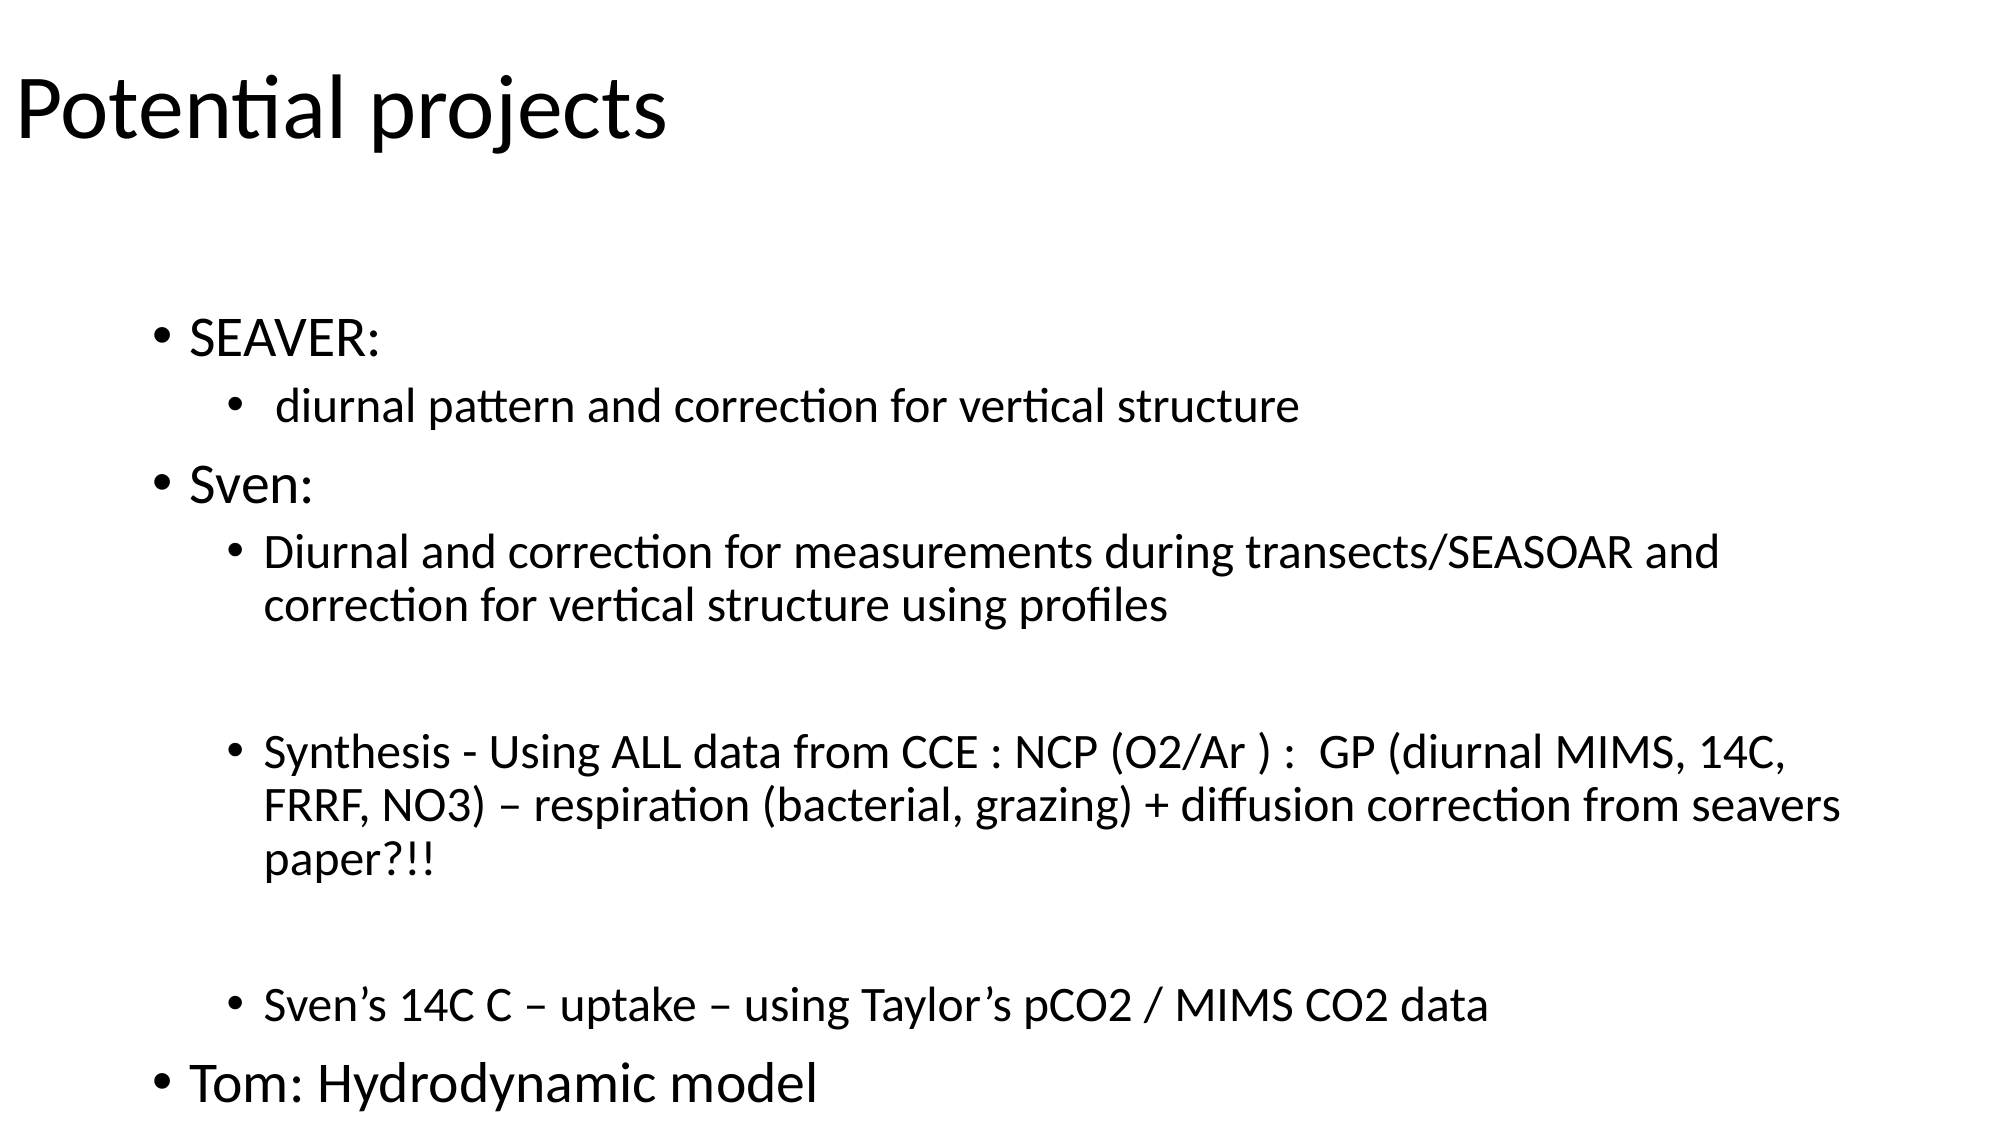

# Potential projects
SEAVER:
 diurnal pattern and correction for vertical structure
Sven:
Diurnal and correction for measurements during transects/SEASOAR and correction for vertical structure using profiles

Synthesis - Using ALL data from CCE : NCP (O2/Ar ) :  GP (diurnal MIMS, 14C, FRRF, NO3) – respiration (bacterial, grazing) + diffusion correction from seavers paper?!!

Sven’s 14C C – uptake – using Taylor’s pCO2 / MIMS CO2 data
Tom: Hydrodynamic model